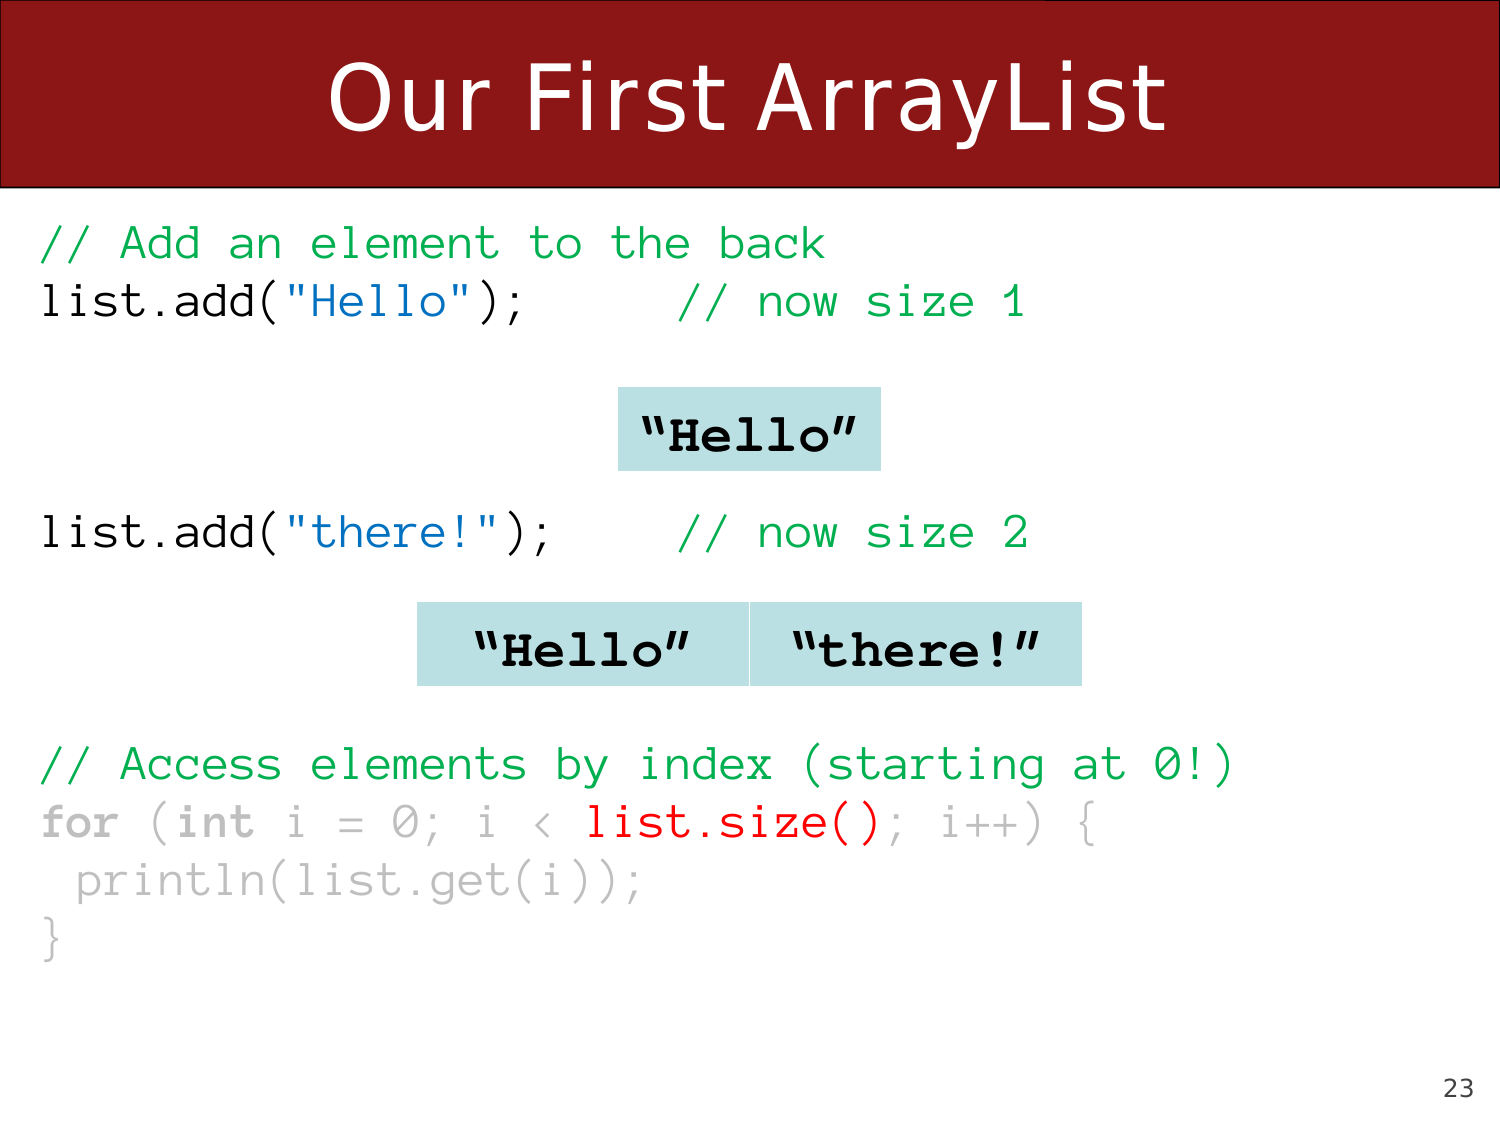

# Our First ArrayList
// Add an element to the back
list.add("Hello");	// now size 1

list.add("there!");	// now size 2

// Access elements by index (starting at 0!)
for (int i = 0; i < list.size(); i++) {
	println(list.get(i));
}

| “Hello” |
| --- |
| “Hello” | “there!” |
| --- | --- |